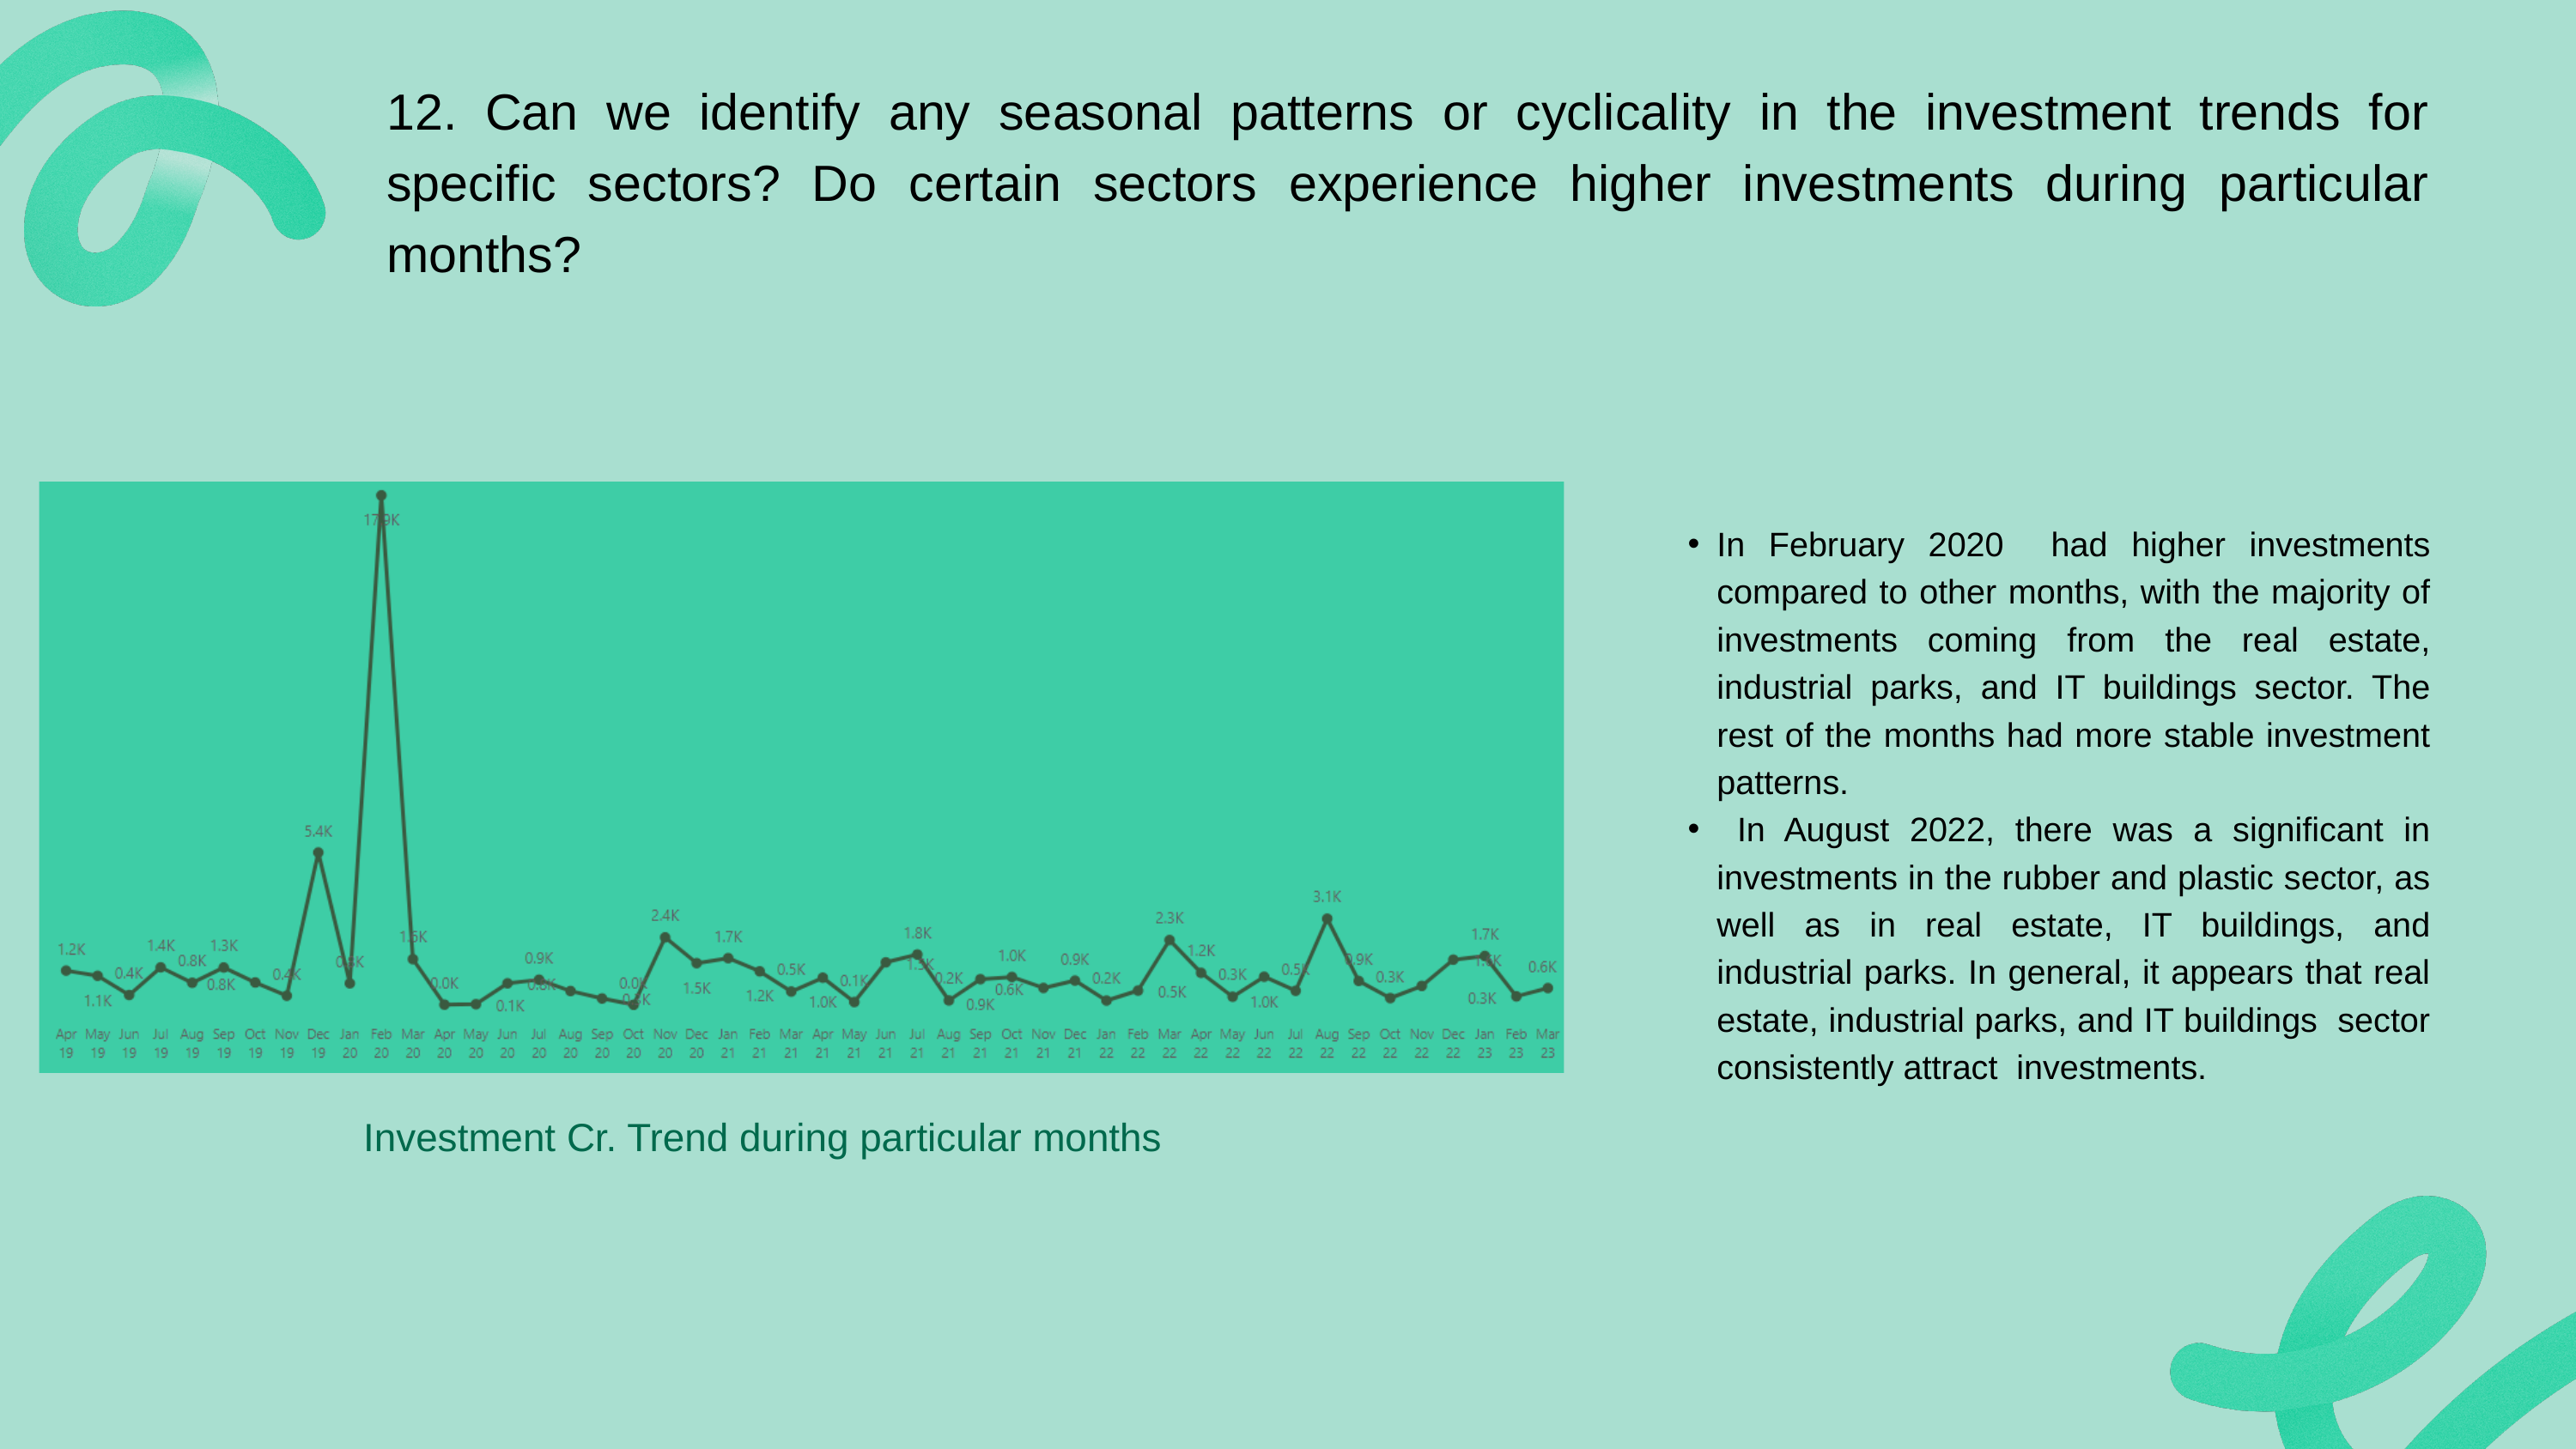

12. Can we identify any seasonal patterns or cyclicality in the investment trends for specific sectors? Do certain sectors experience higher investments during particular months?

In February 2020  had higher investments compared to other months, with the majority of investments coming from the real estate, industrial parks, and IT buildings sector. The rest of the months had more stable investment patterns.
 In August 2022, there was a significant in investments in the rubber and plastic sector, as well as in real estate, IT buildings, and industrial parks. In general, it appears that real estate, industrial parks, and IT buildings  sector consistently attract  investments.
Investment Cr. Trend during particular months